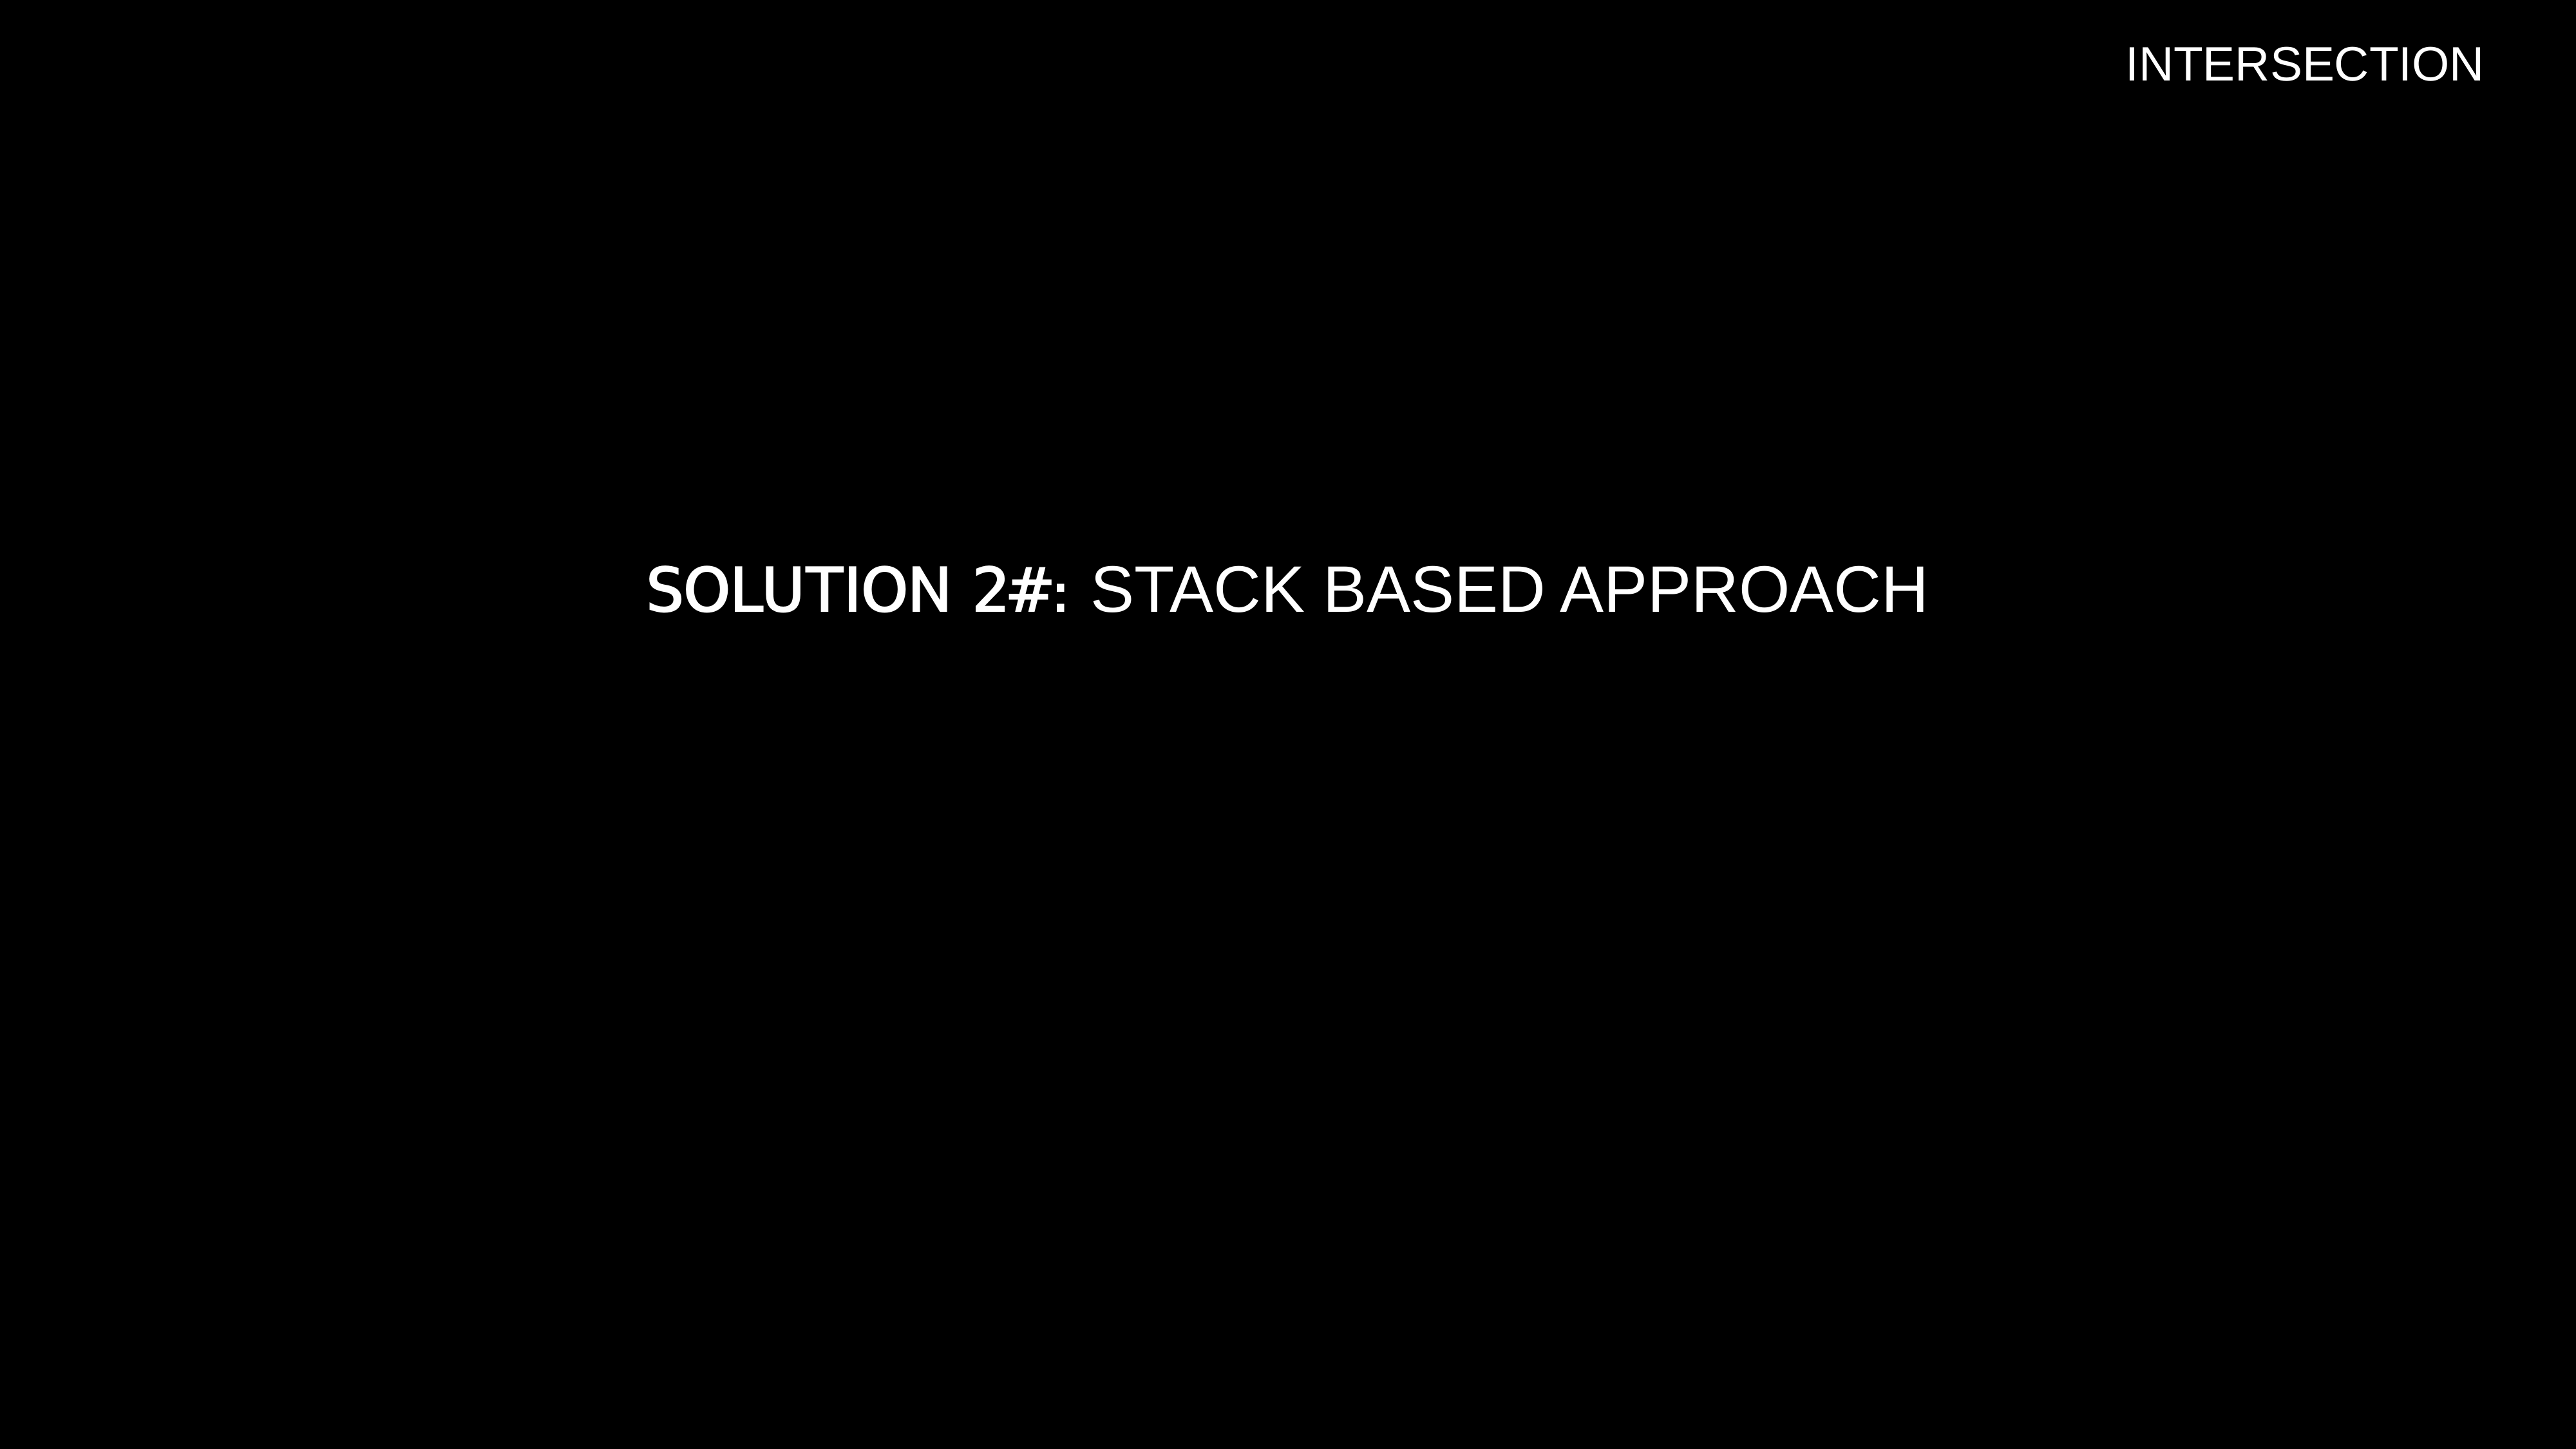

INTERSECTION
# Solution 2#: Stack based approach